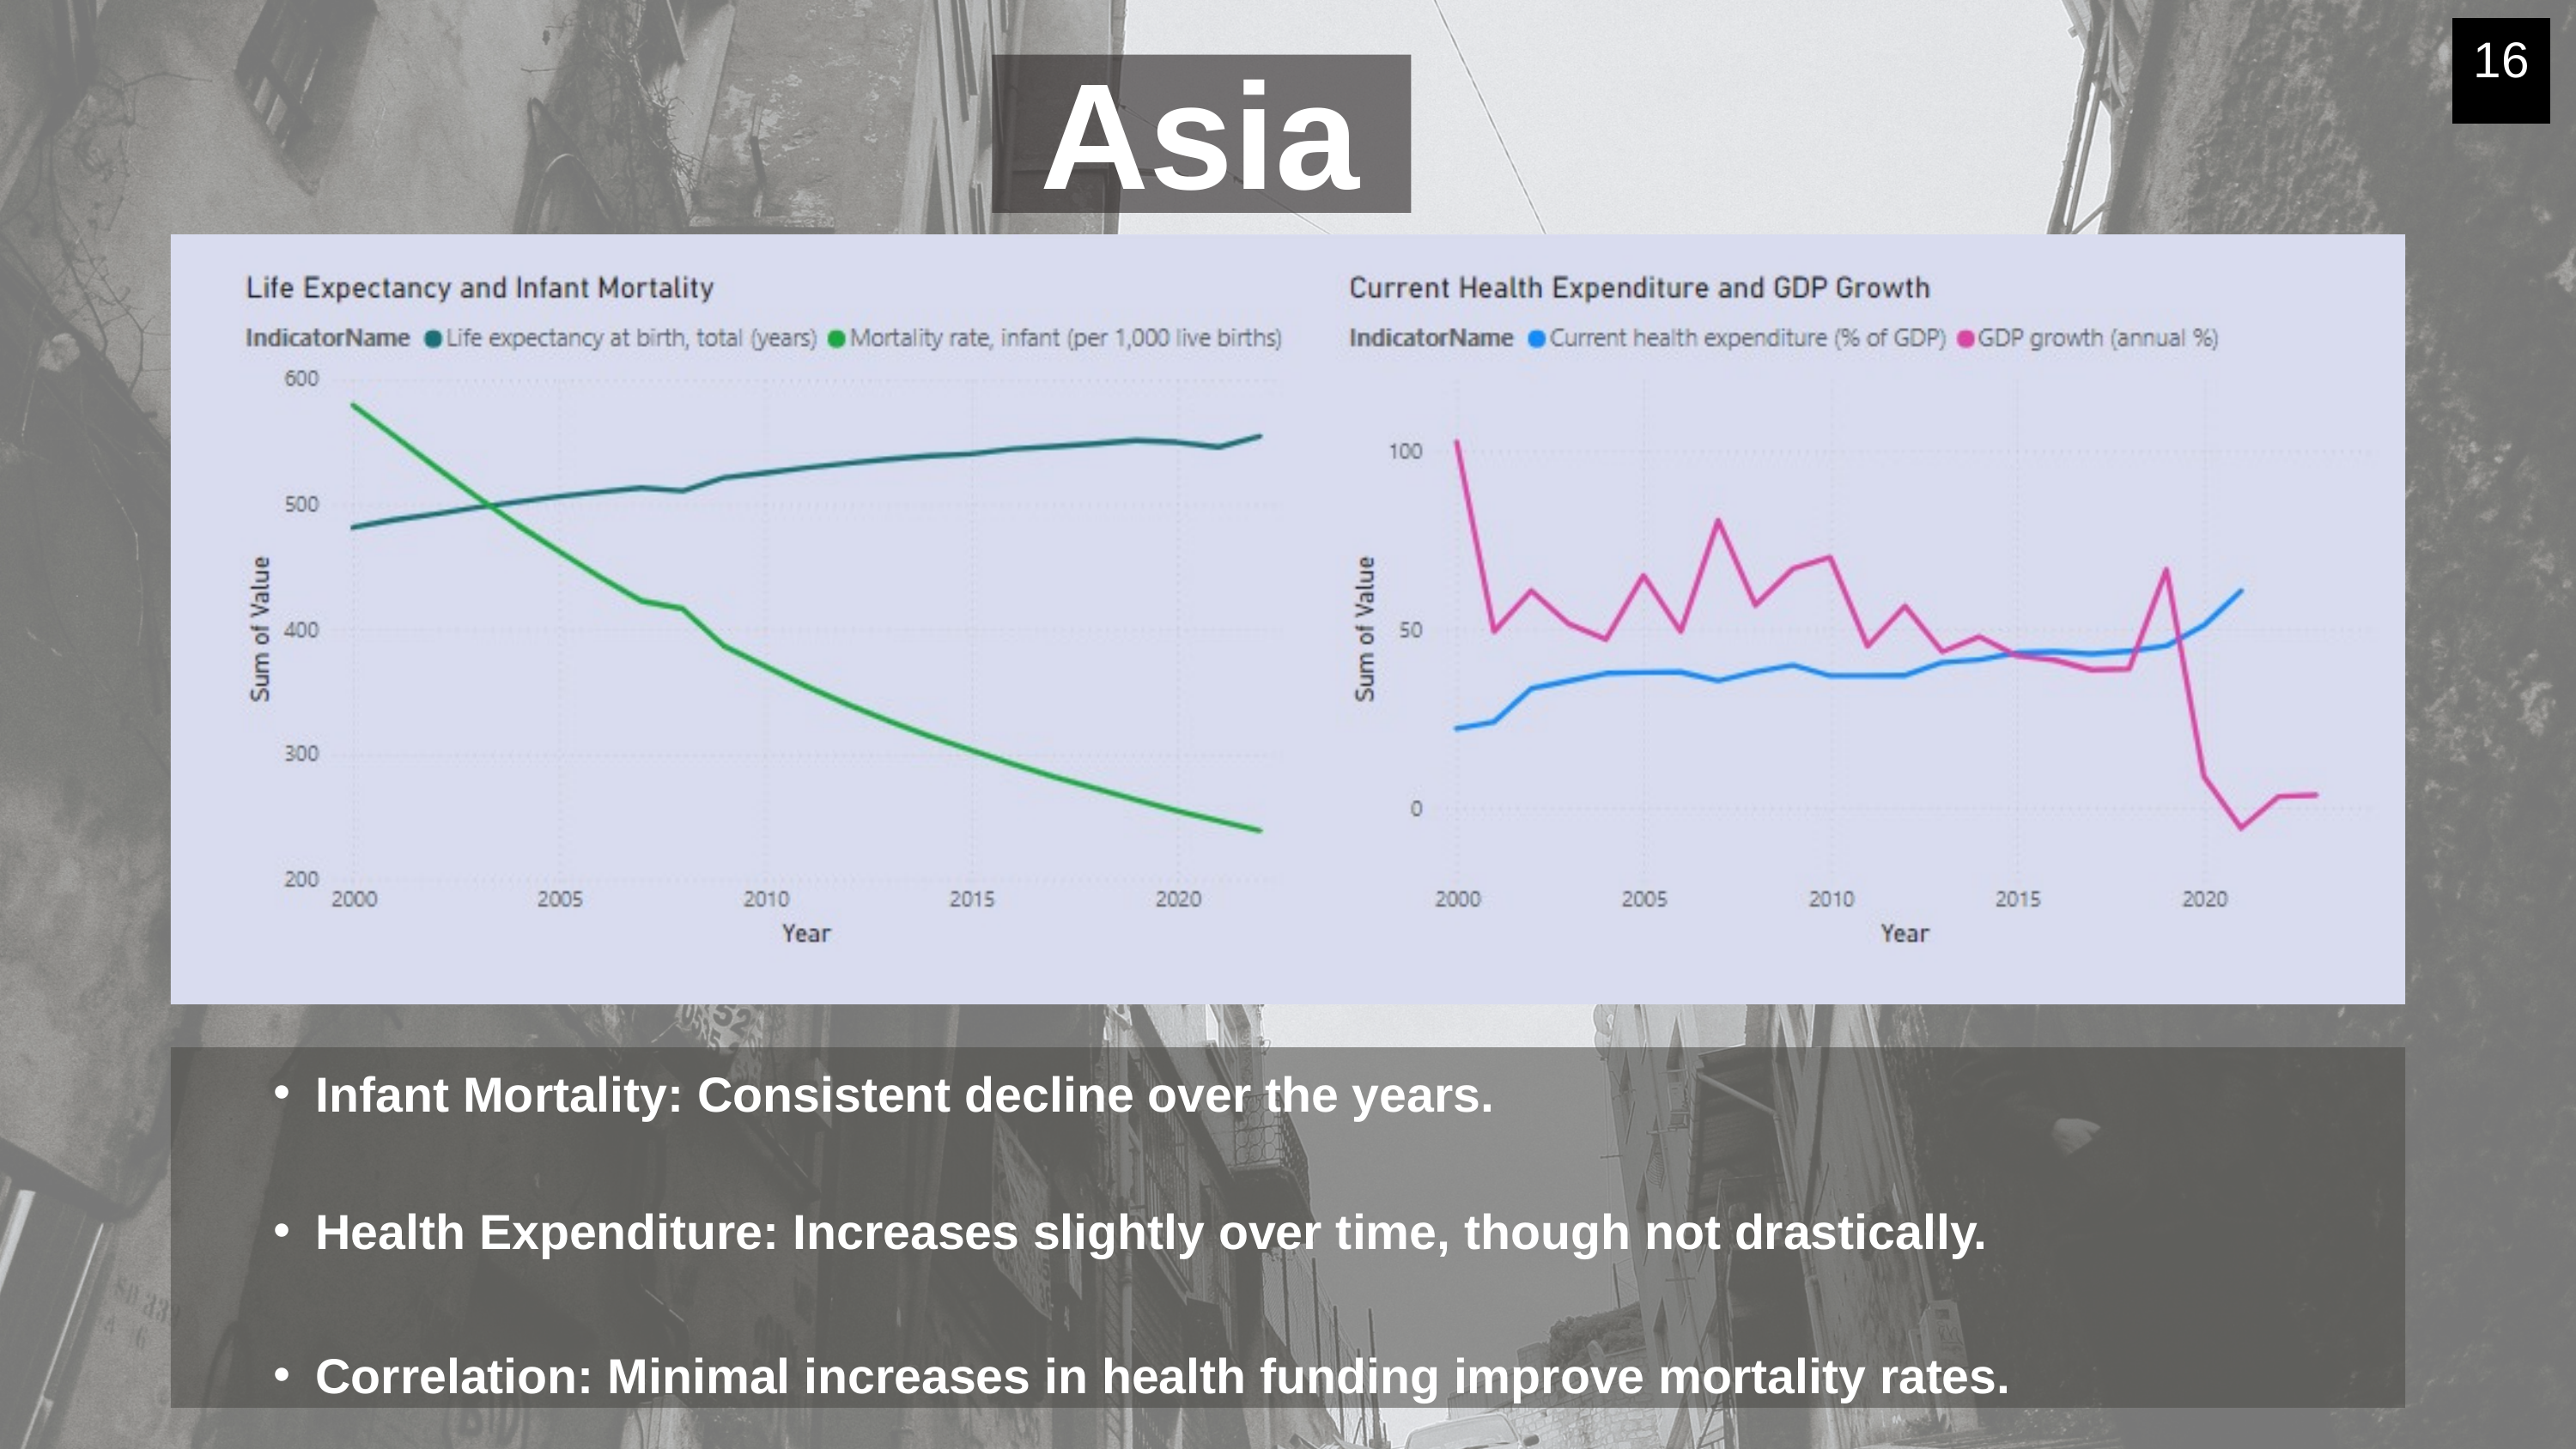

Asia

16

Infant Mortality: Consistent decline over the years.

Health Expenditure: Increases slightly over time, though not drastically.

Correlation: Minimal increases in health funding improve mortality rates.